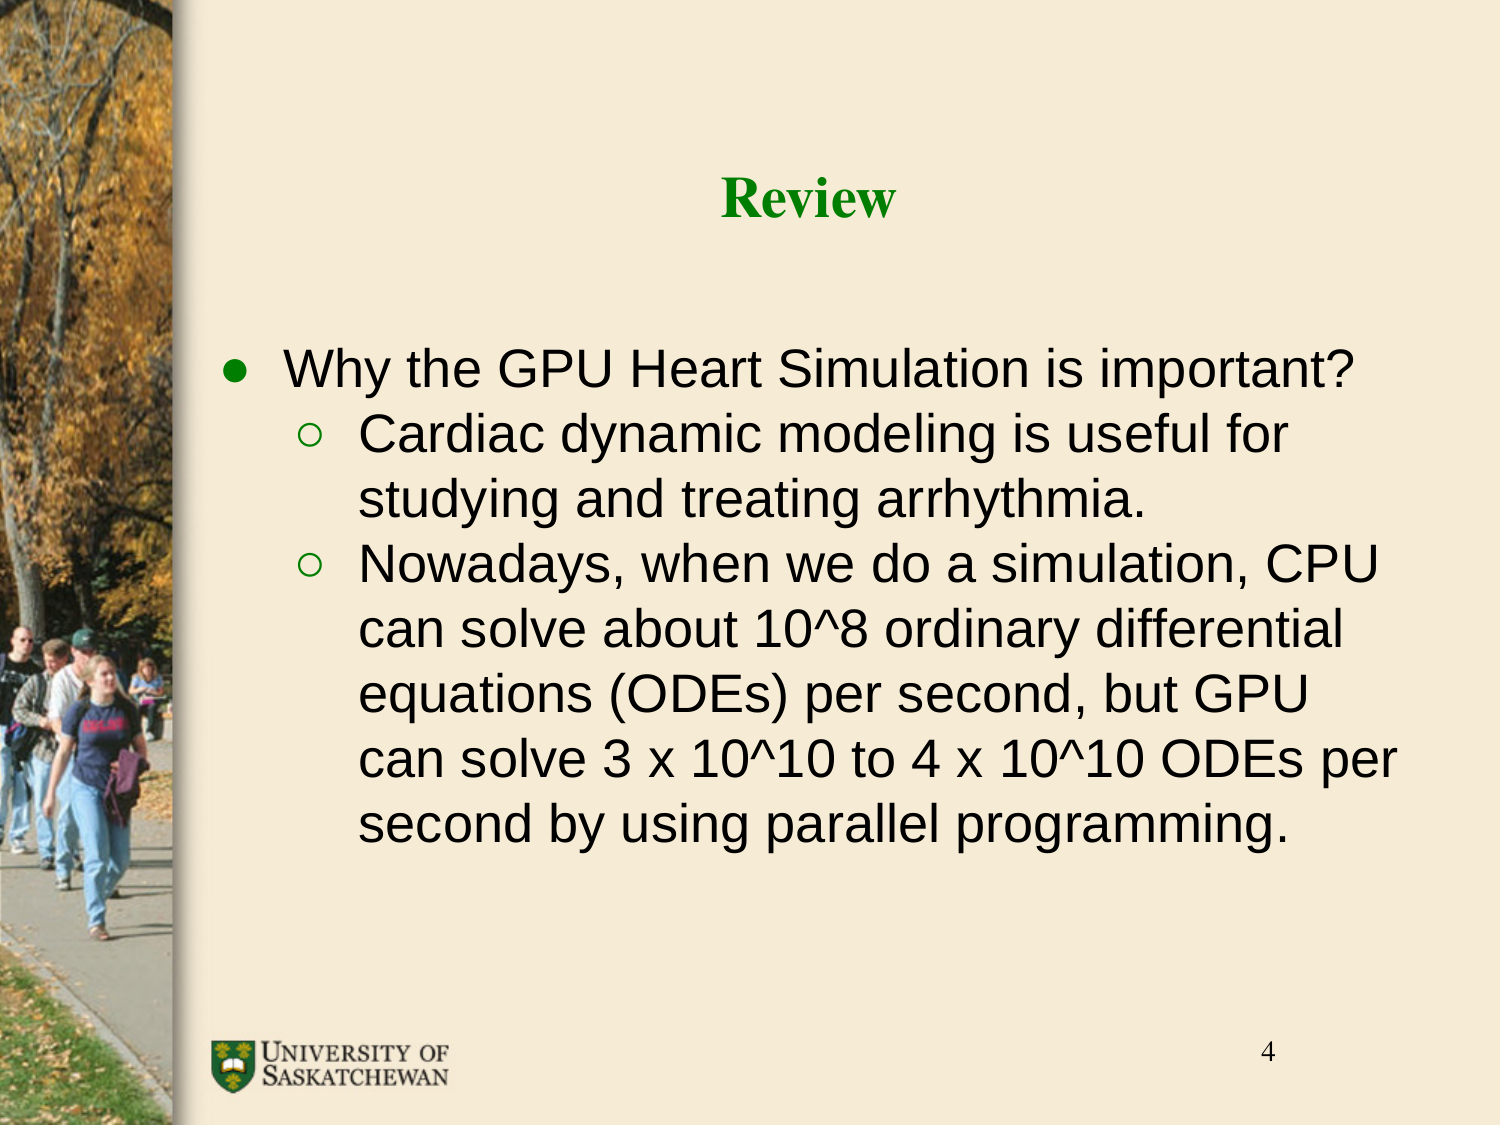

# Review
Why the GPU Heart Simulation is important?
Cardiac dynamic modeling is useful for studying and treating arrhythmia.
Nowadays, when we do a simulation, CPU can solve about 10^8 ordinary differential equations (ODEs) per second, but GPU can solve 3 x 10^10 to 4 x 10^10 ODEs per second by using parallel programming.
4